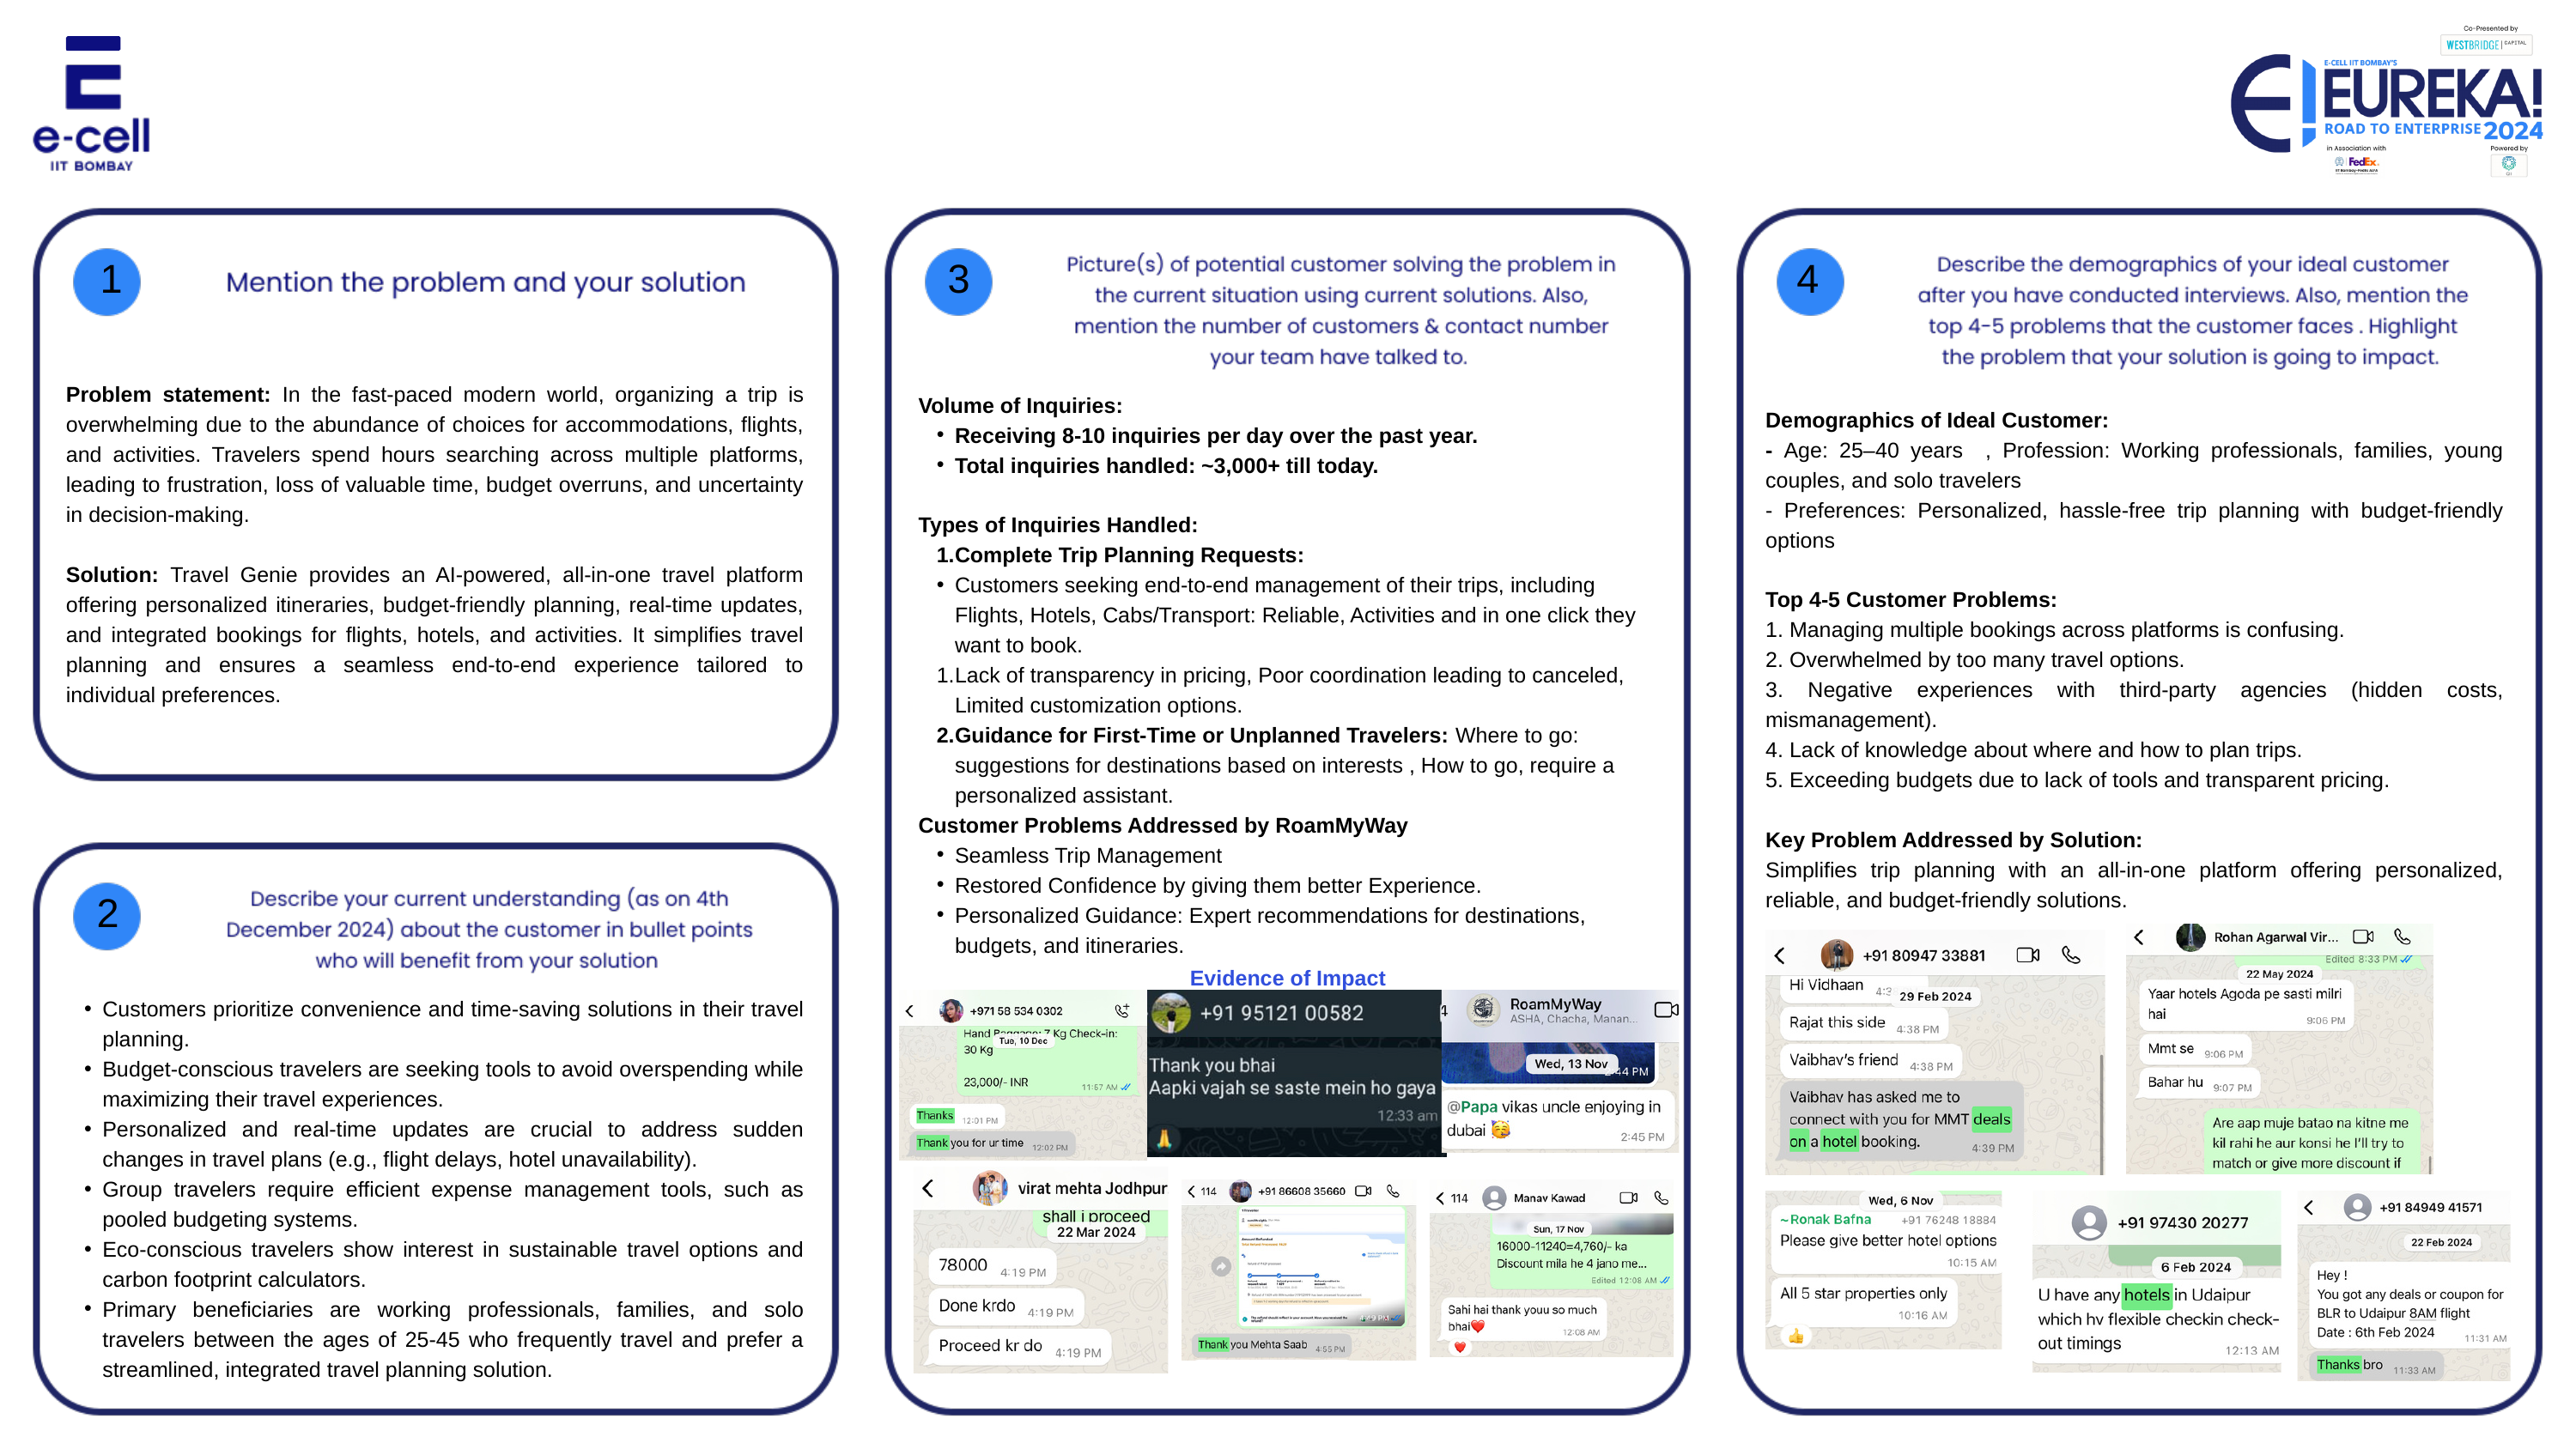

1
3
4
Problem statement: In the fast-paced modern world, organizing a trip is overwhelming due to the abundance of choices for accommodations, flights, and activities. Travelers spend hours searching across multiple platforms, leading to frustration, loss of valuable time, budget overruns, and uncertainty in decision-making.

Solution: Travel Genie provides an AI-powered, all-in-one travel platform offering personalized itineraries, budget-friendly planning, real-time updates, and integrated bookings for flights, hotels, and activities. It simplifies travel planning and ensures a seamless end-to-end experience tailored to individual preferences.
Volume of Inquiries:
Receiving 8-10 inquiries per day over the past year.
Total inquiries handled: ~3,000+ till today.

Types of Inquiries Handled:
Complete Trip Planning Requests:
Customers seeking end-to-end management of their trips, including Flights, Hotels, Cabs/Transport: Reliable, Activities and in one click they want to book.
Lack of transparency in pricing, Poor coordination leading to canceled, Limited customization options.
Guidance for First-Time or Unplanned Travelers: Where to go:  suggestions for destinations based on interests , How to go, require a personalized assistant.
Customer Problems Addressed by RoamMyWay
Seamless Trip Management
Restored Confidence by giving them better Experience.
Personalized Guidance: Expert recommendations for destinations, budgets, and itineraries.

Demographics of Ideal Customer:
- Age: 25–40 years  , Profession: Working professionals, families, young couples, and solo travelers
- Preferences: Personalized, hassle-free trip planning with budget-friendly options

Top 4-5 Customer Problems:
1. Managing multiple bookings across platforms is confusing.
2. Overwhelmed by too many travel options.
3. Negative experiences with third-party agencies (hidden costs, mismanagement).
4. Lack of knowledge about where and how to plan trips.
5. Exceeding budgets due to lack of tools and transparent pricing.

Key Problem Addressed by Solution:
Simplifies trip planning with an all-in-one platform offering personalized, reliable, and budget-friendly solutions.

2

Evidence of Impact

Customers prioritize convenience and time-saving solutions in their travel planning.
Budget-conscious travelers are seeking tools to avoid overspending while maximizing their travel experiences.
Personalized and real-time updates are crucial to address sudden changes in travel plans (e.g., flight delays, hotel unavailability).
Group travelers require efficient expense management tools, such as pooled budgeting systems.
Eco-conscious travelers show interest in sustainable travel options and carbon footprint calculators.
Primary beneficiaries are working professionals, families, and solo travelers between the ages of 25-45 who frequently travel and prefer a streamlined, integrated travel planning solution.